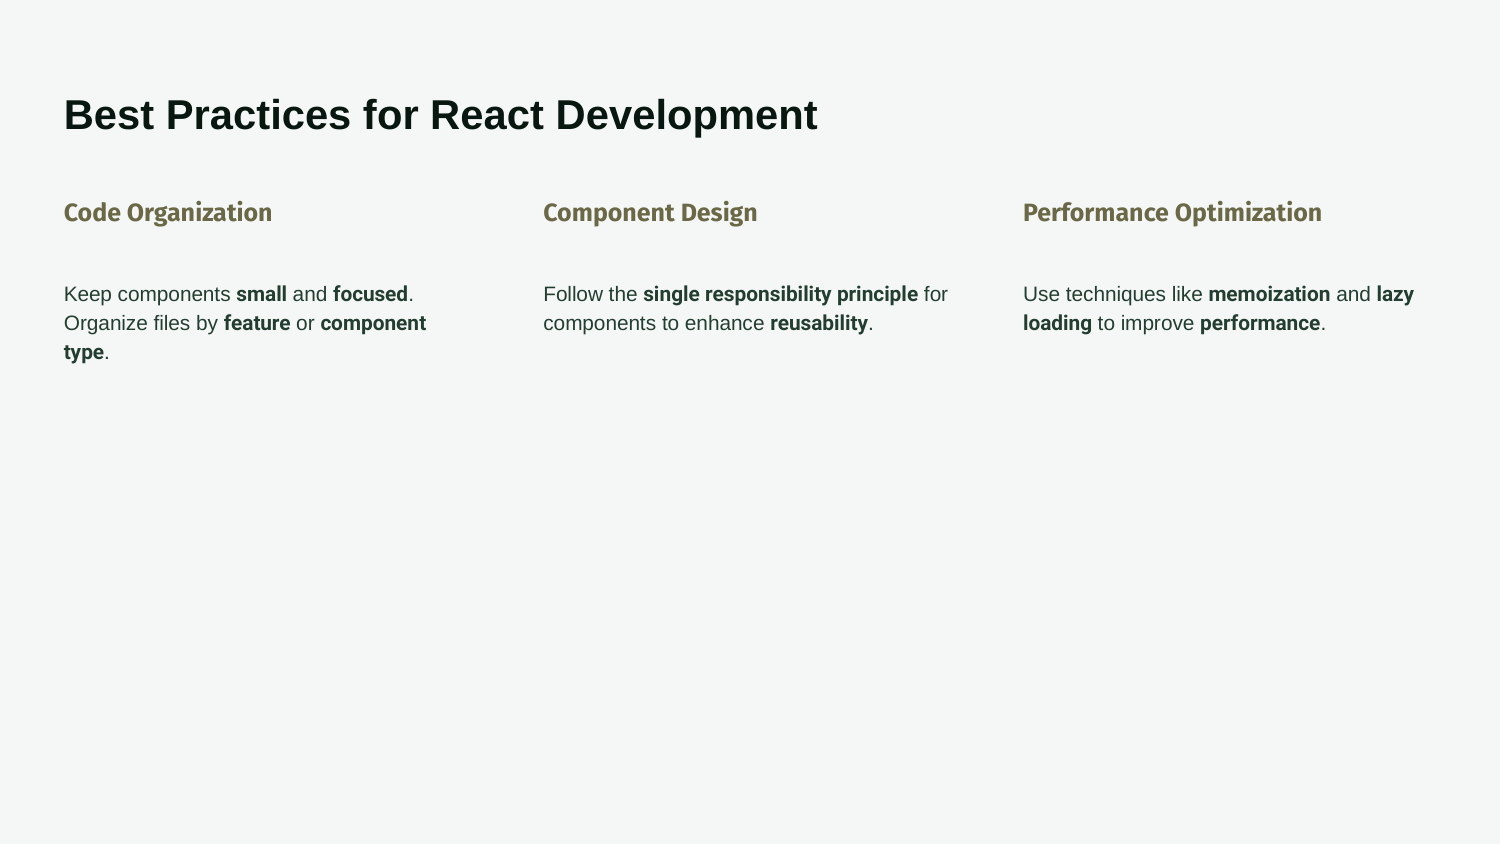

# Best Practices for React Development
Code Organization
Component Design
Performance Optimization
Keep components small and focused. Organize files by feature or component type.
Follow the single responsibility principle for components to enhance reusability.
Use techniques like memoization and lazy loading to improve performance.